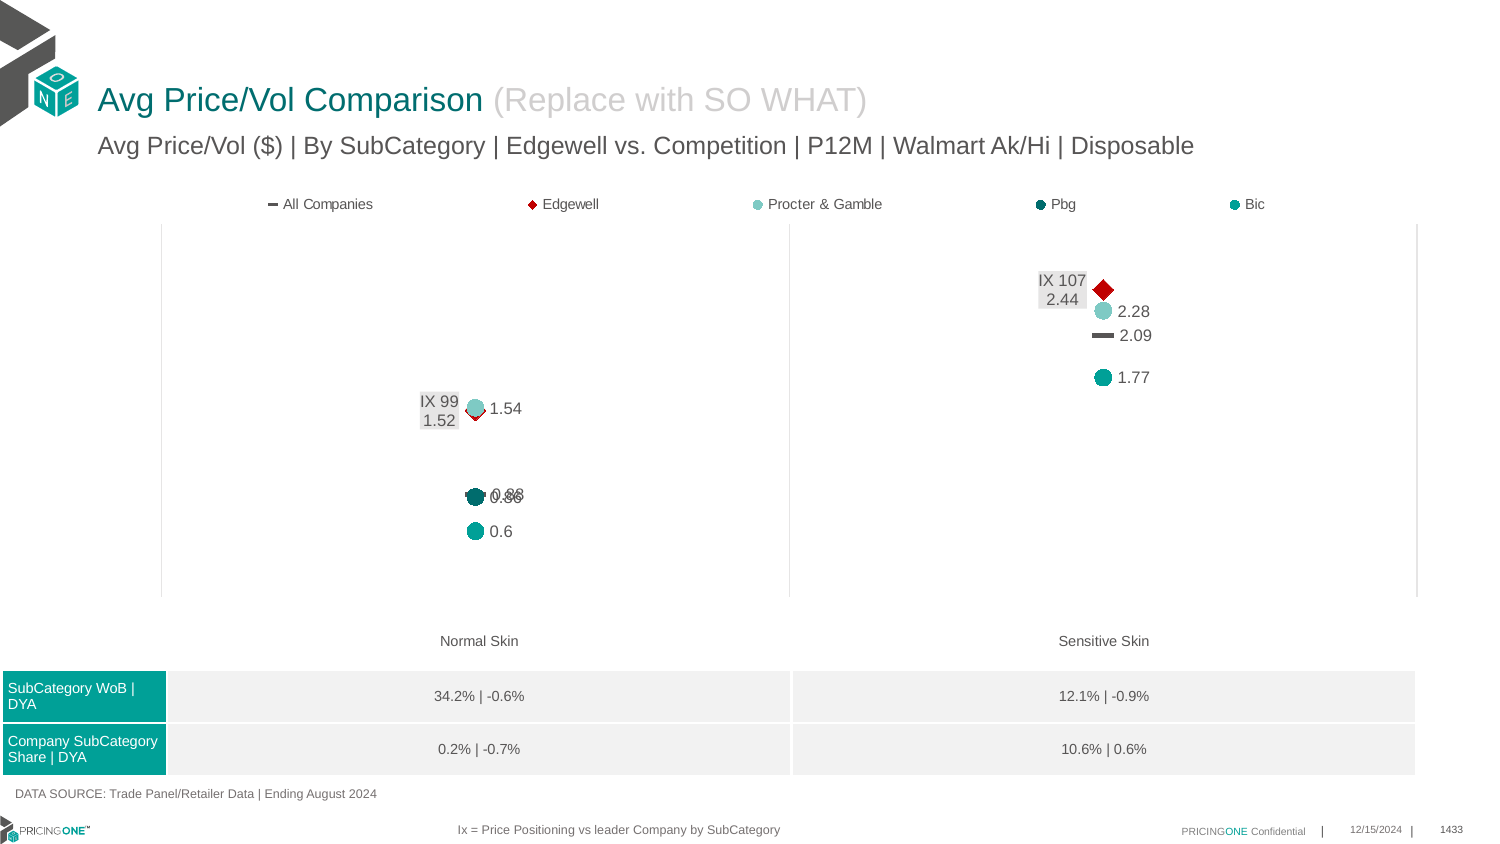

# Avg Price/Vol Comparison (Replace with SO WHAT)
Avg Price/Vol ($) | By SubCategory | Edgewell vs. Competition | P12M | Walmart Ak/Hi | Disposable

### Chart

| Category | All Companies | Edgewell | Procter & Gamble | Pbg | Bic |
|---|---|---|---|---|---|
| IX 99 | 0.88 | 1.52 | 1.54 | 0.86 | 0.6 |
| IX 107 | 2.09 | 2.44 | 2.28 | None | 1.77 |
|  | Normal Skin | Sensitive Skin |
| --- | --- | --- |
| SubCategory WoB | DYA | 34.2% | -0.6% | 12.1% | -0.9% |
| Company SubCategory Share | DYA | 0.2% | -0.7% | 10.6% | 0.6% |
DATA SOURCE: Trade Panel/Retailer Data | Ending August 2024
Ix = Price Positioning vs leader Company by SubCategory
12/15/2024
1433